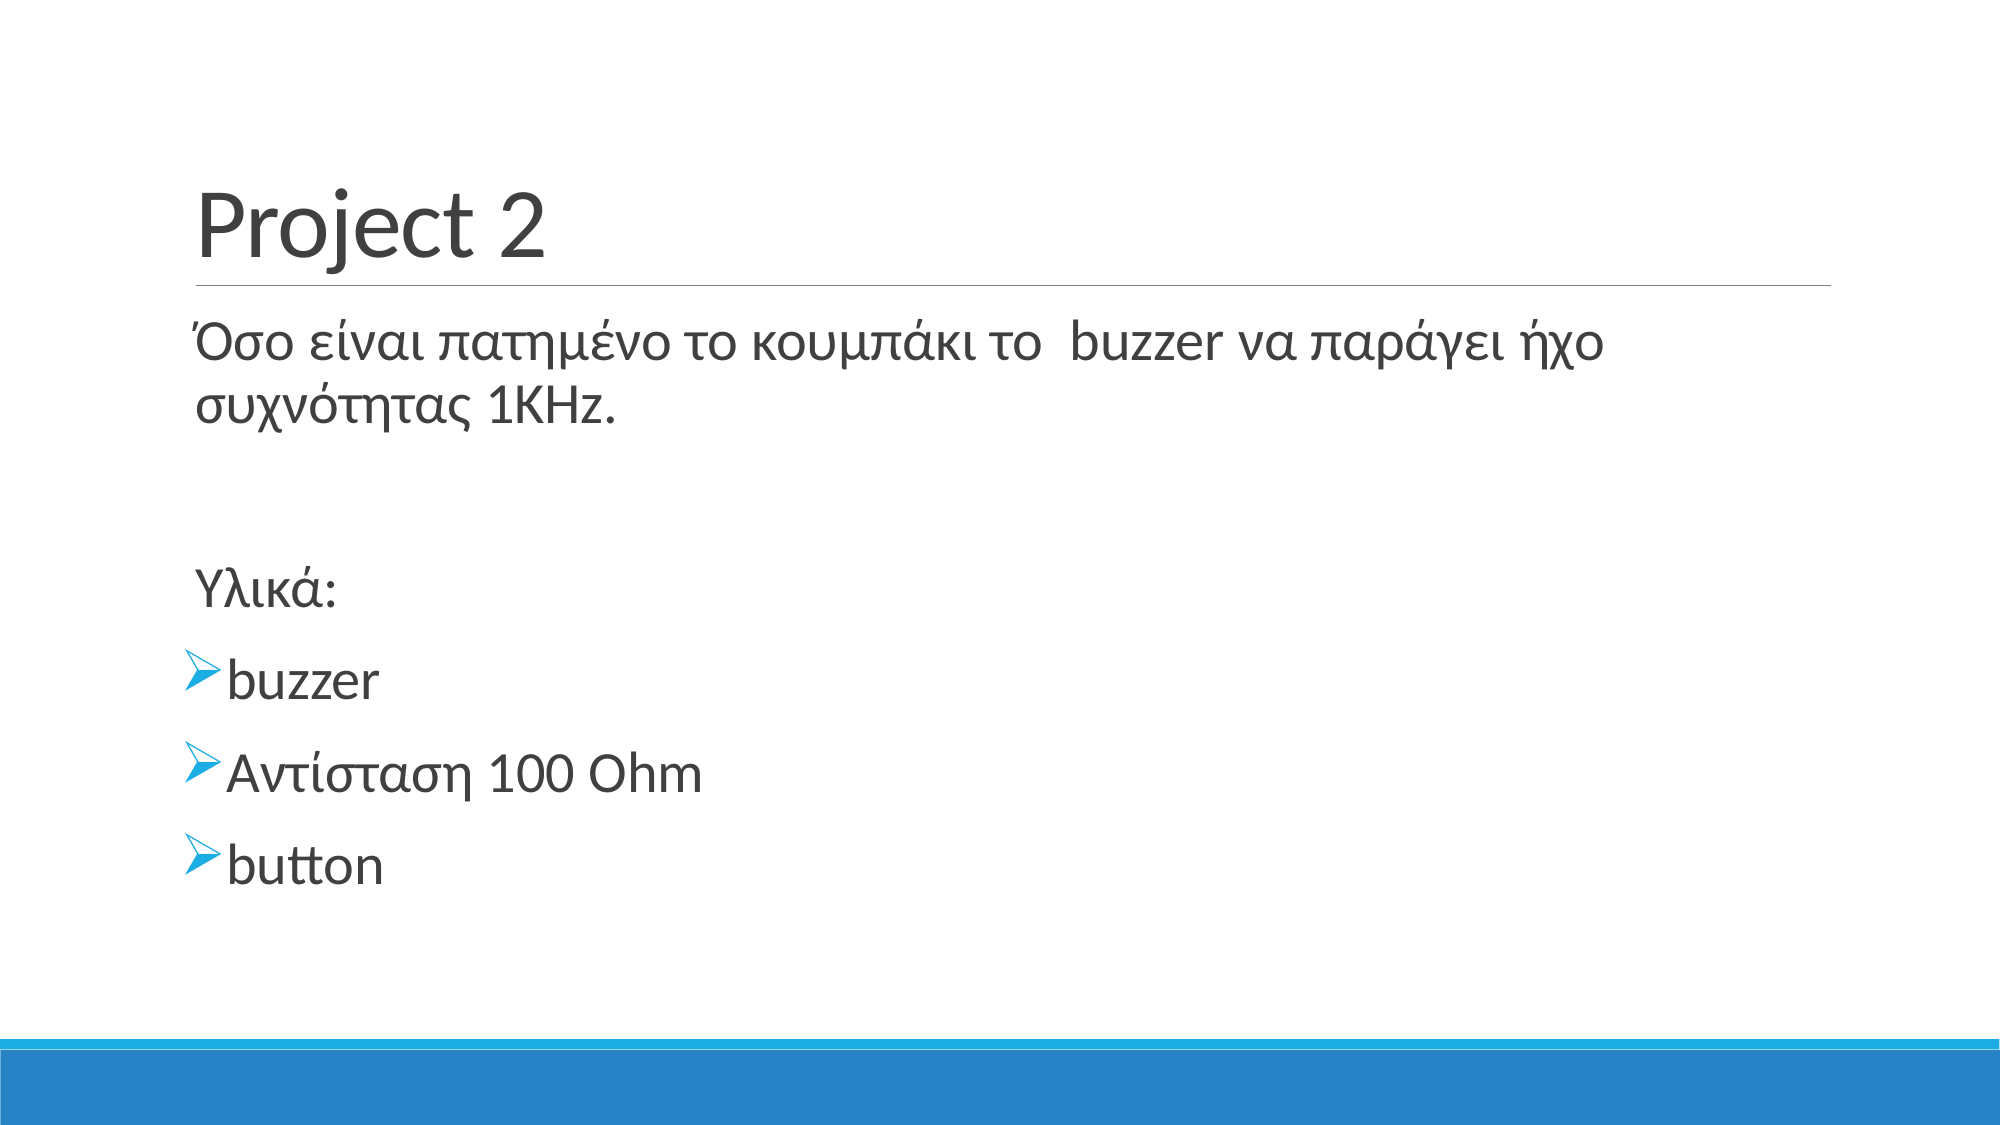

# Project 2
Όσο είναι πατημένο το κουμπάκι το  buzzer να παράγει ήχο συχνότητας 1KHz.

Υλικά:
buzzer
Αντίσταση 100 Ohm
button